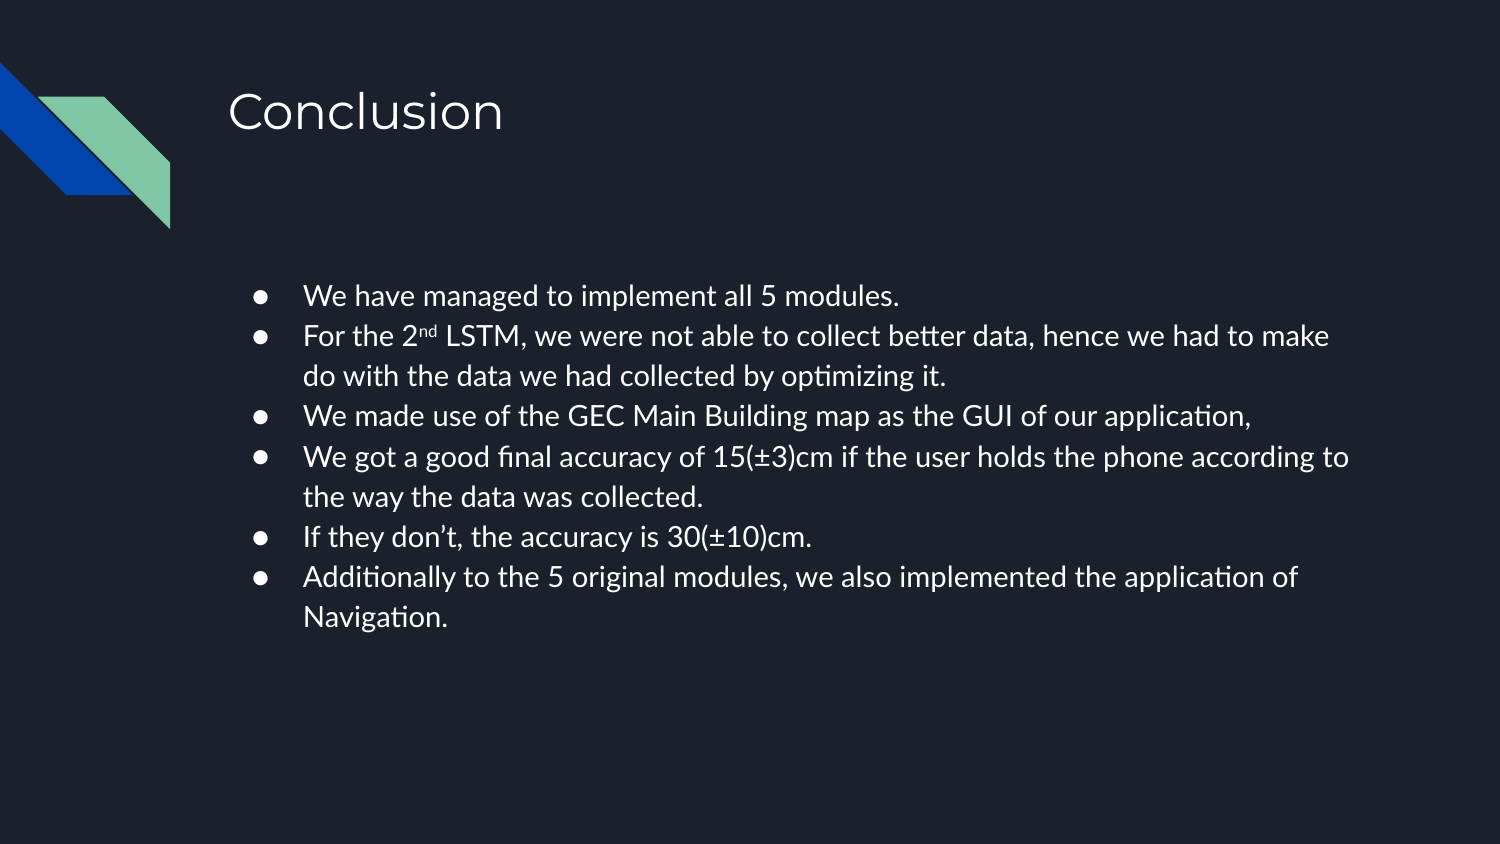

# Conclusion
We have managed to implement all 5 modules.
For the 2nd LSTM, we were not able to collect better data, hence we had to make do with the data we had collected by optimizing it.
We made use of the GEC Main Building map as the GUI of our application,
We got a good final accuracy of 15(±3)cm if the user holds the phone according to the way the data was collected.
If they don’t, the accuracy is 30(±10)cm.
Additionally to the 5 original modules, we also implemented the application of Navigation.